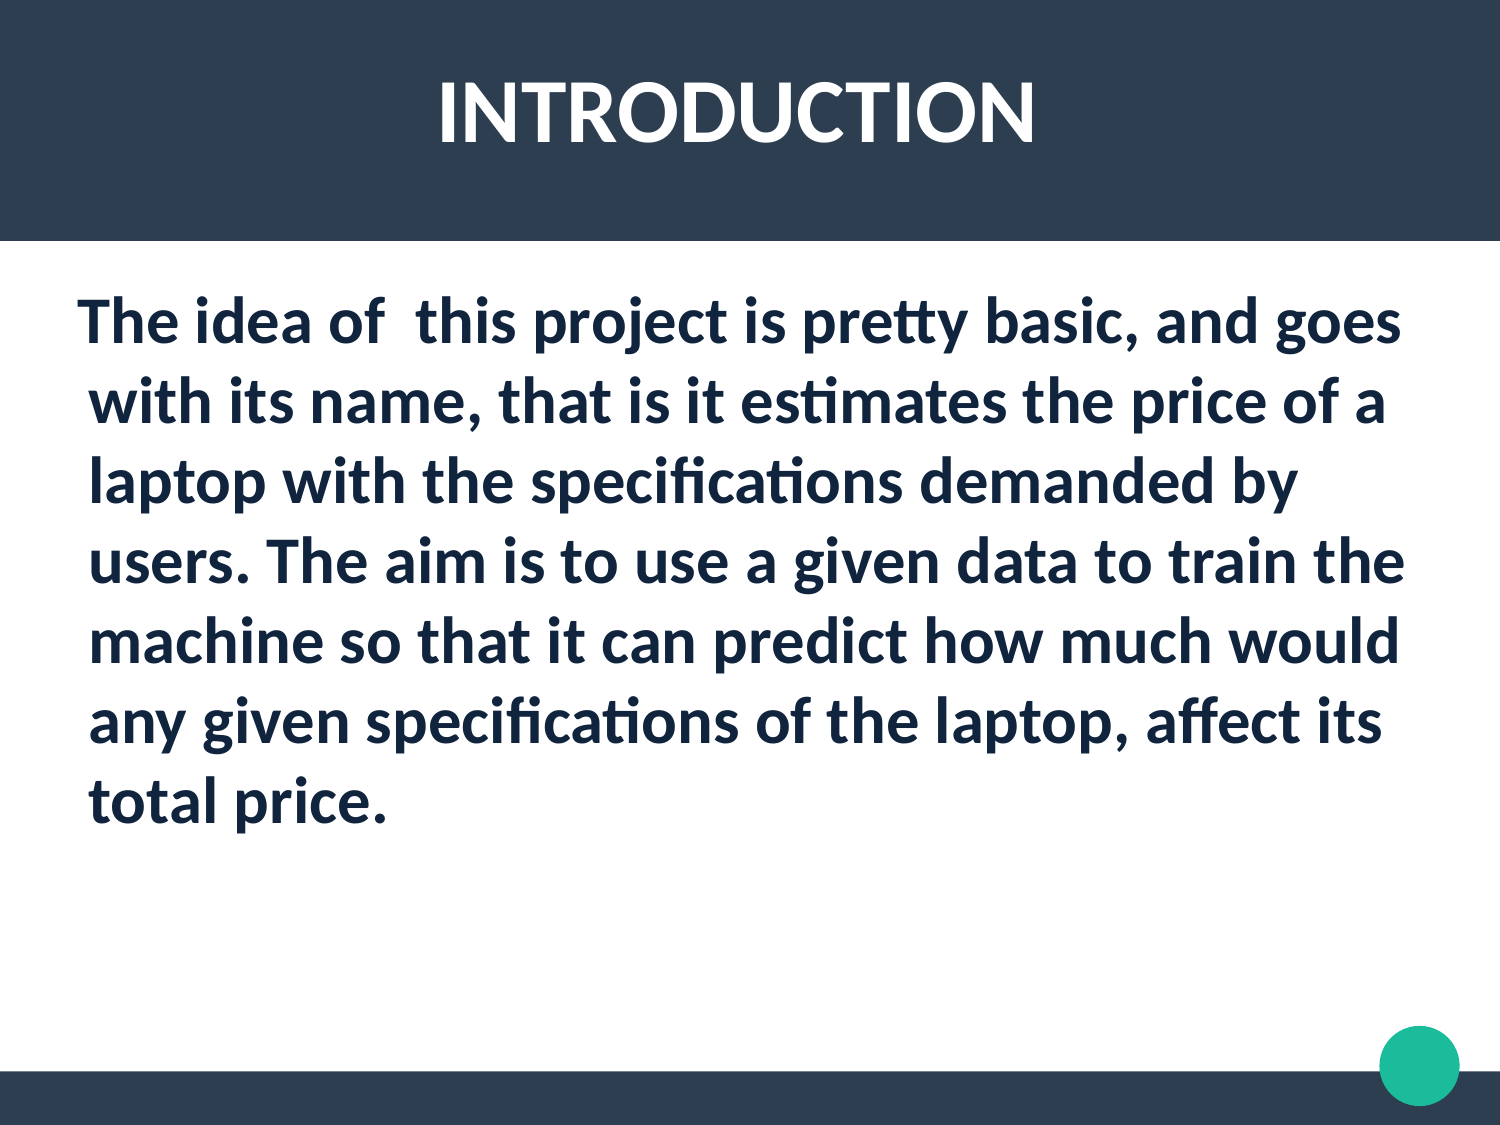

INTRODUCTION

   The idea of  this project is pretty basic, and goes with its name, that is it estimates the price of a laptop with the specifications demanded by users. The aim is to use a given data to train the machine so that it can predict how much would any given specifications of the laptop, affect its total price.